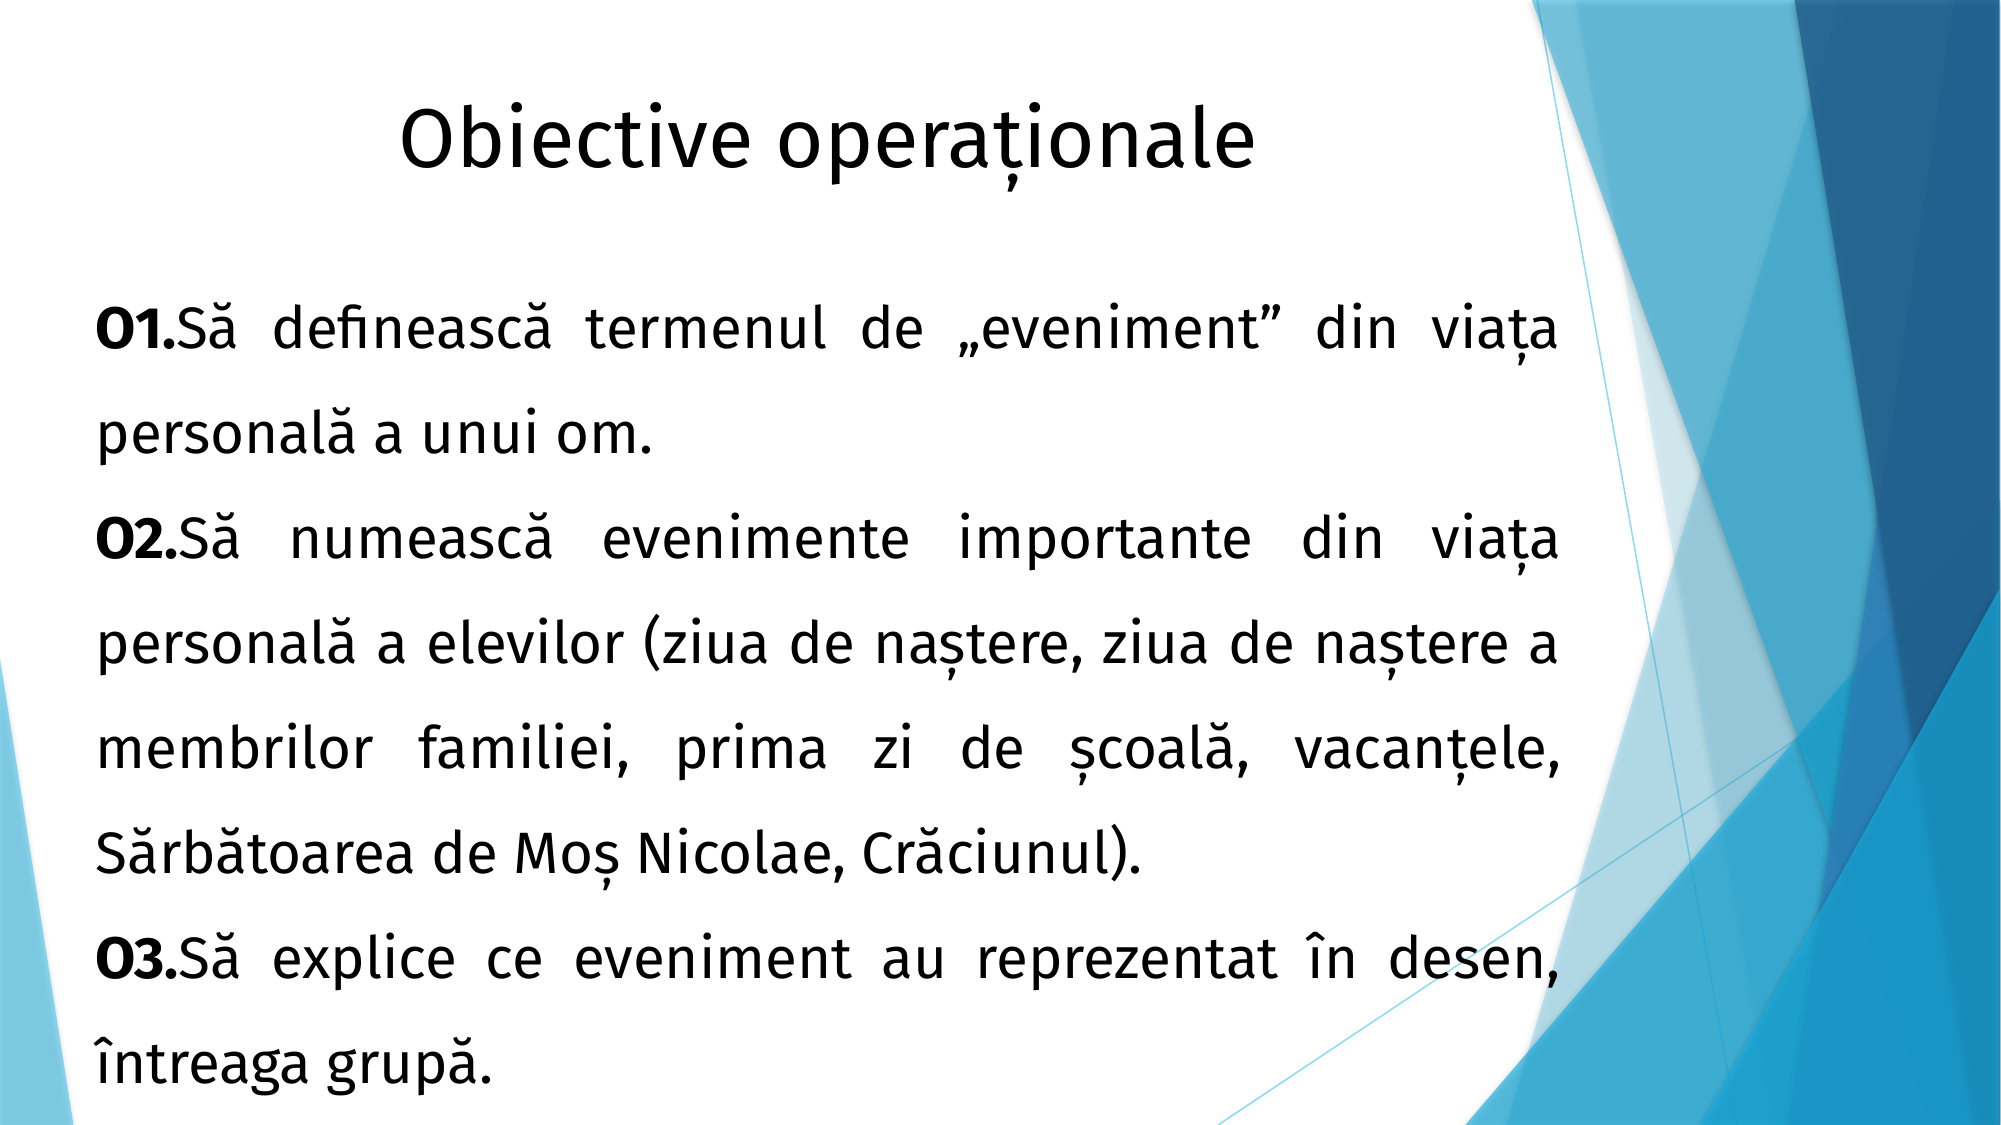

Obiective operaționale
O1.Să definească termenul de „eveniment” din viața personală a unui om.
O2.Să numească evenimente importante din viața personală a elevilor (ziua de naștere, ziua de naștere a membrilor familiei, prima zi de școală, vacanțele, Sărbătoarea de Moș Nicolae, Crăciunul).
O3.Să explice ce eveniment au reprezentat în desen, întreaga grupă.